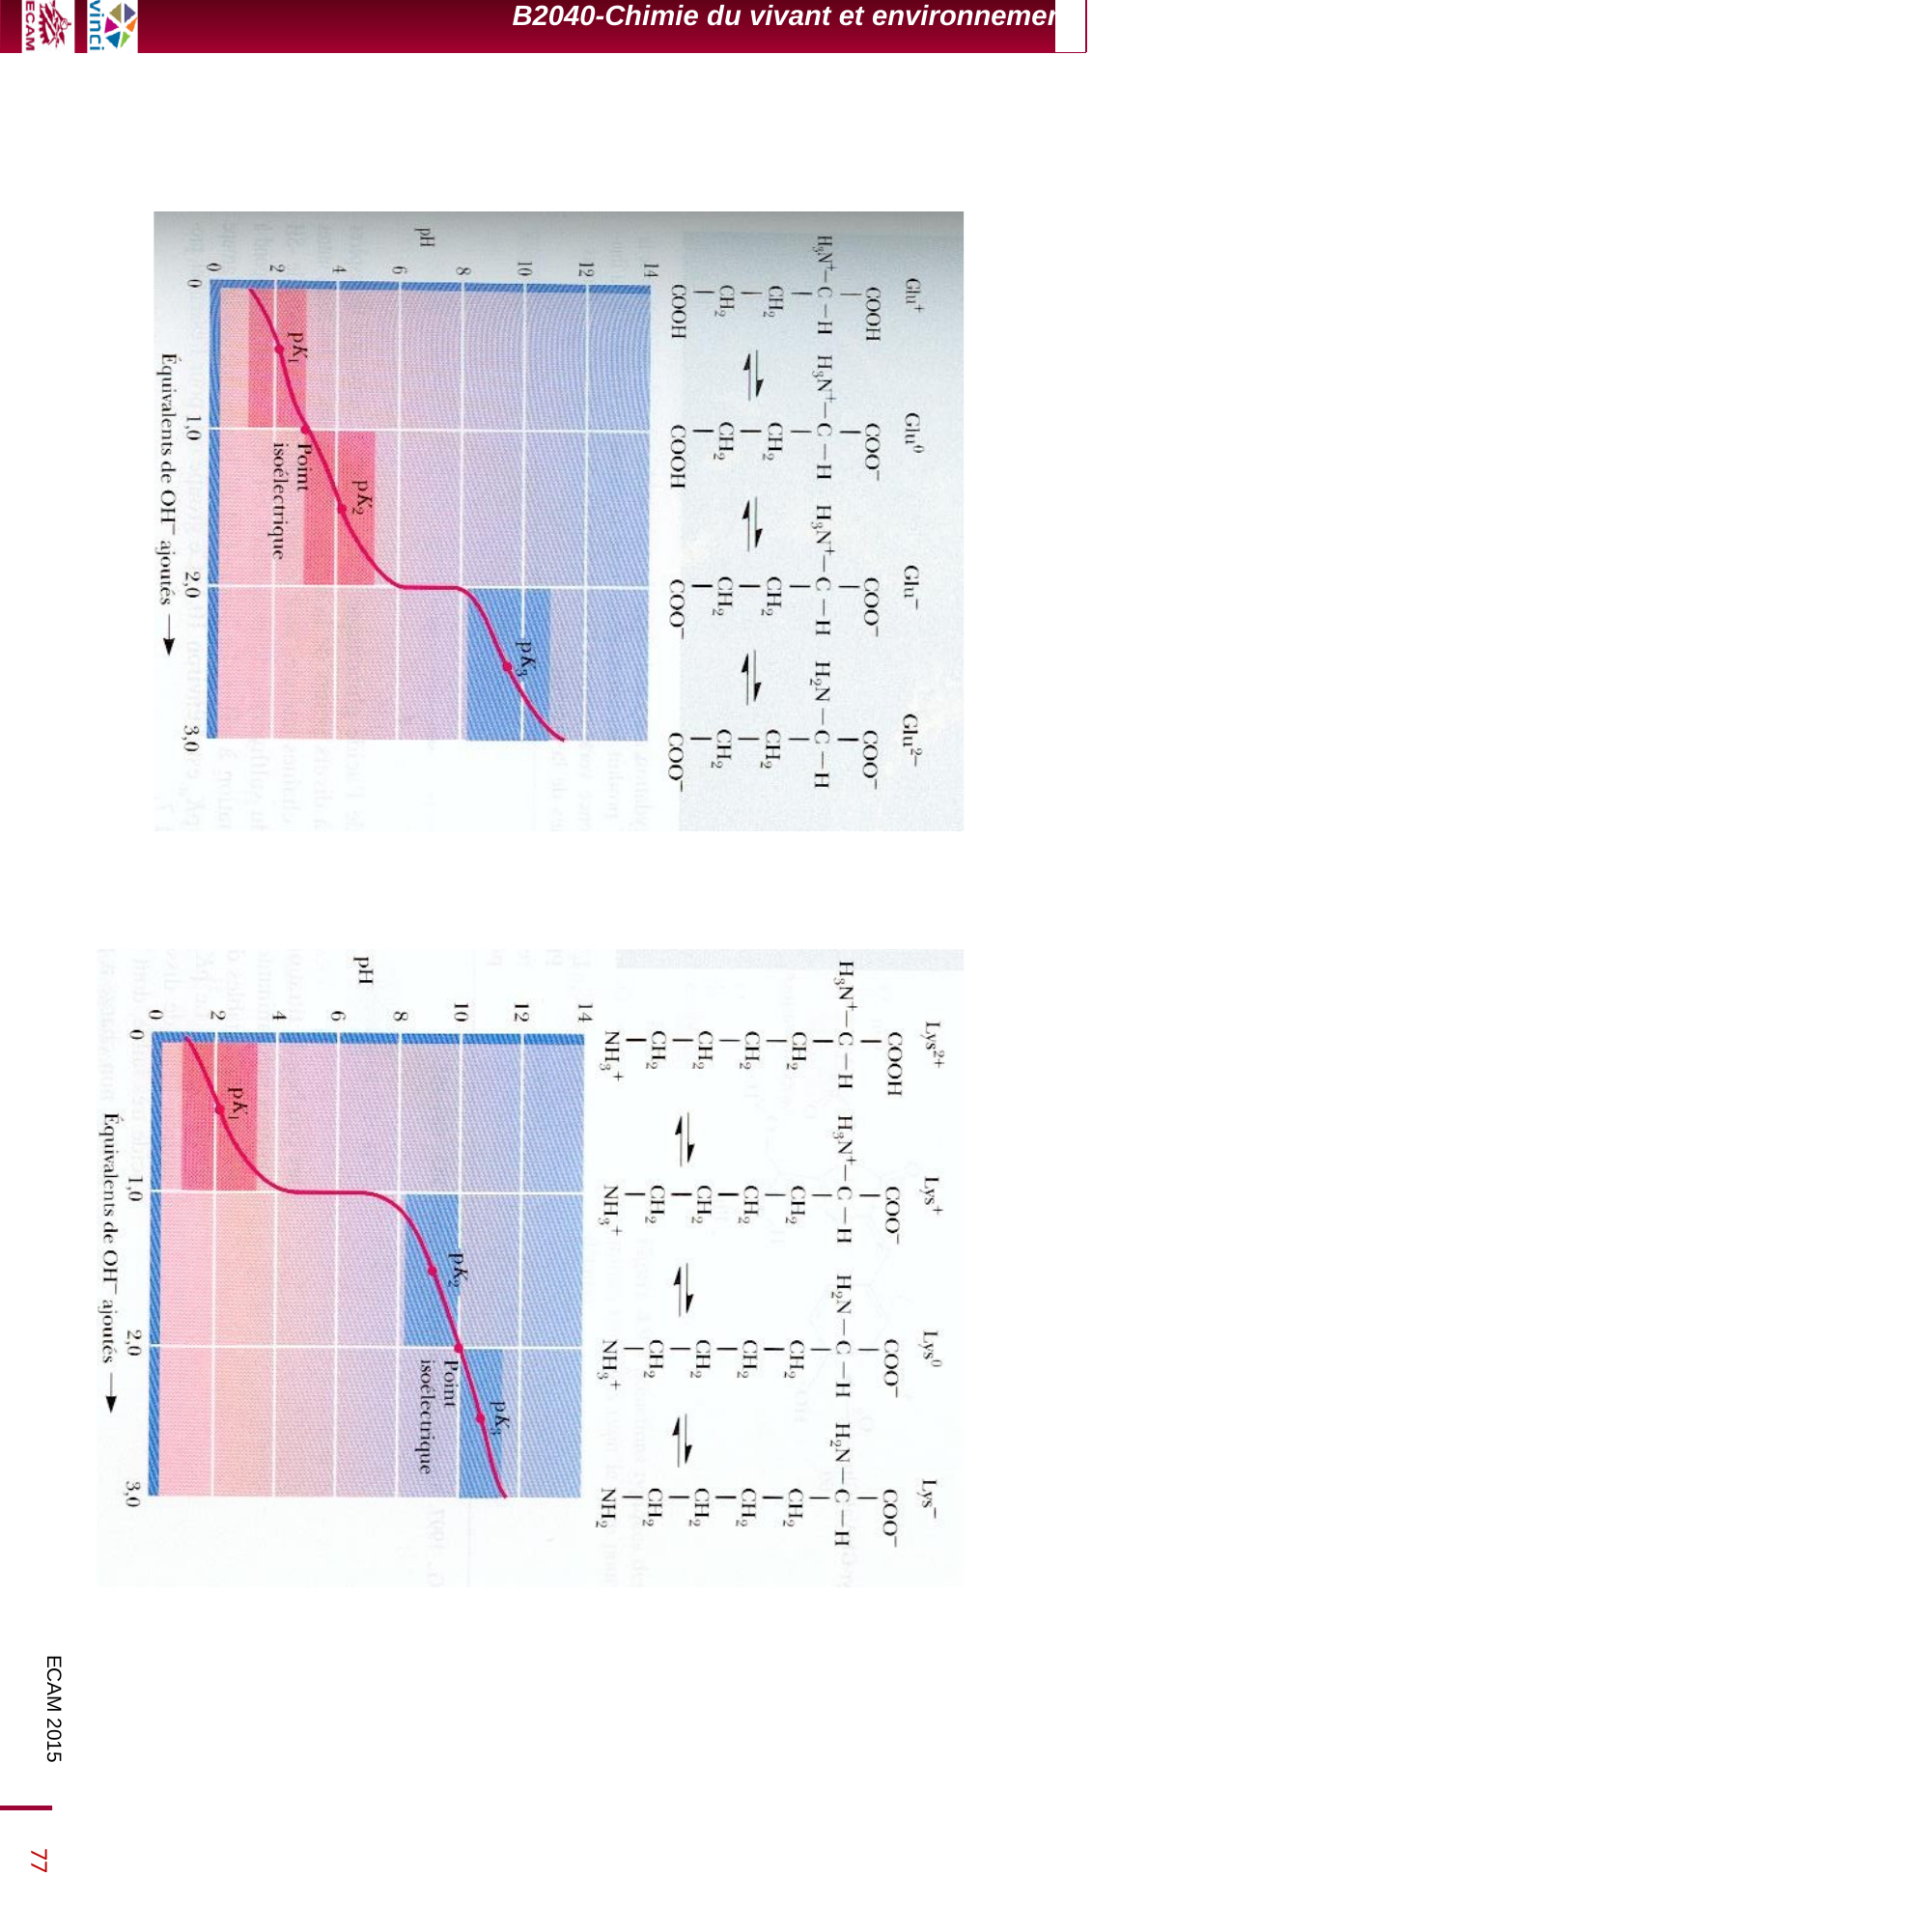

B2040-Chimie du vivant et environnement

ECAM 2015

77